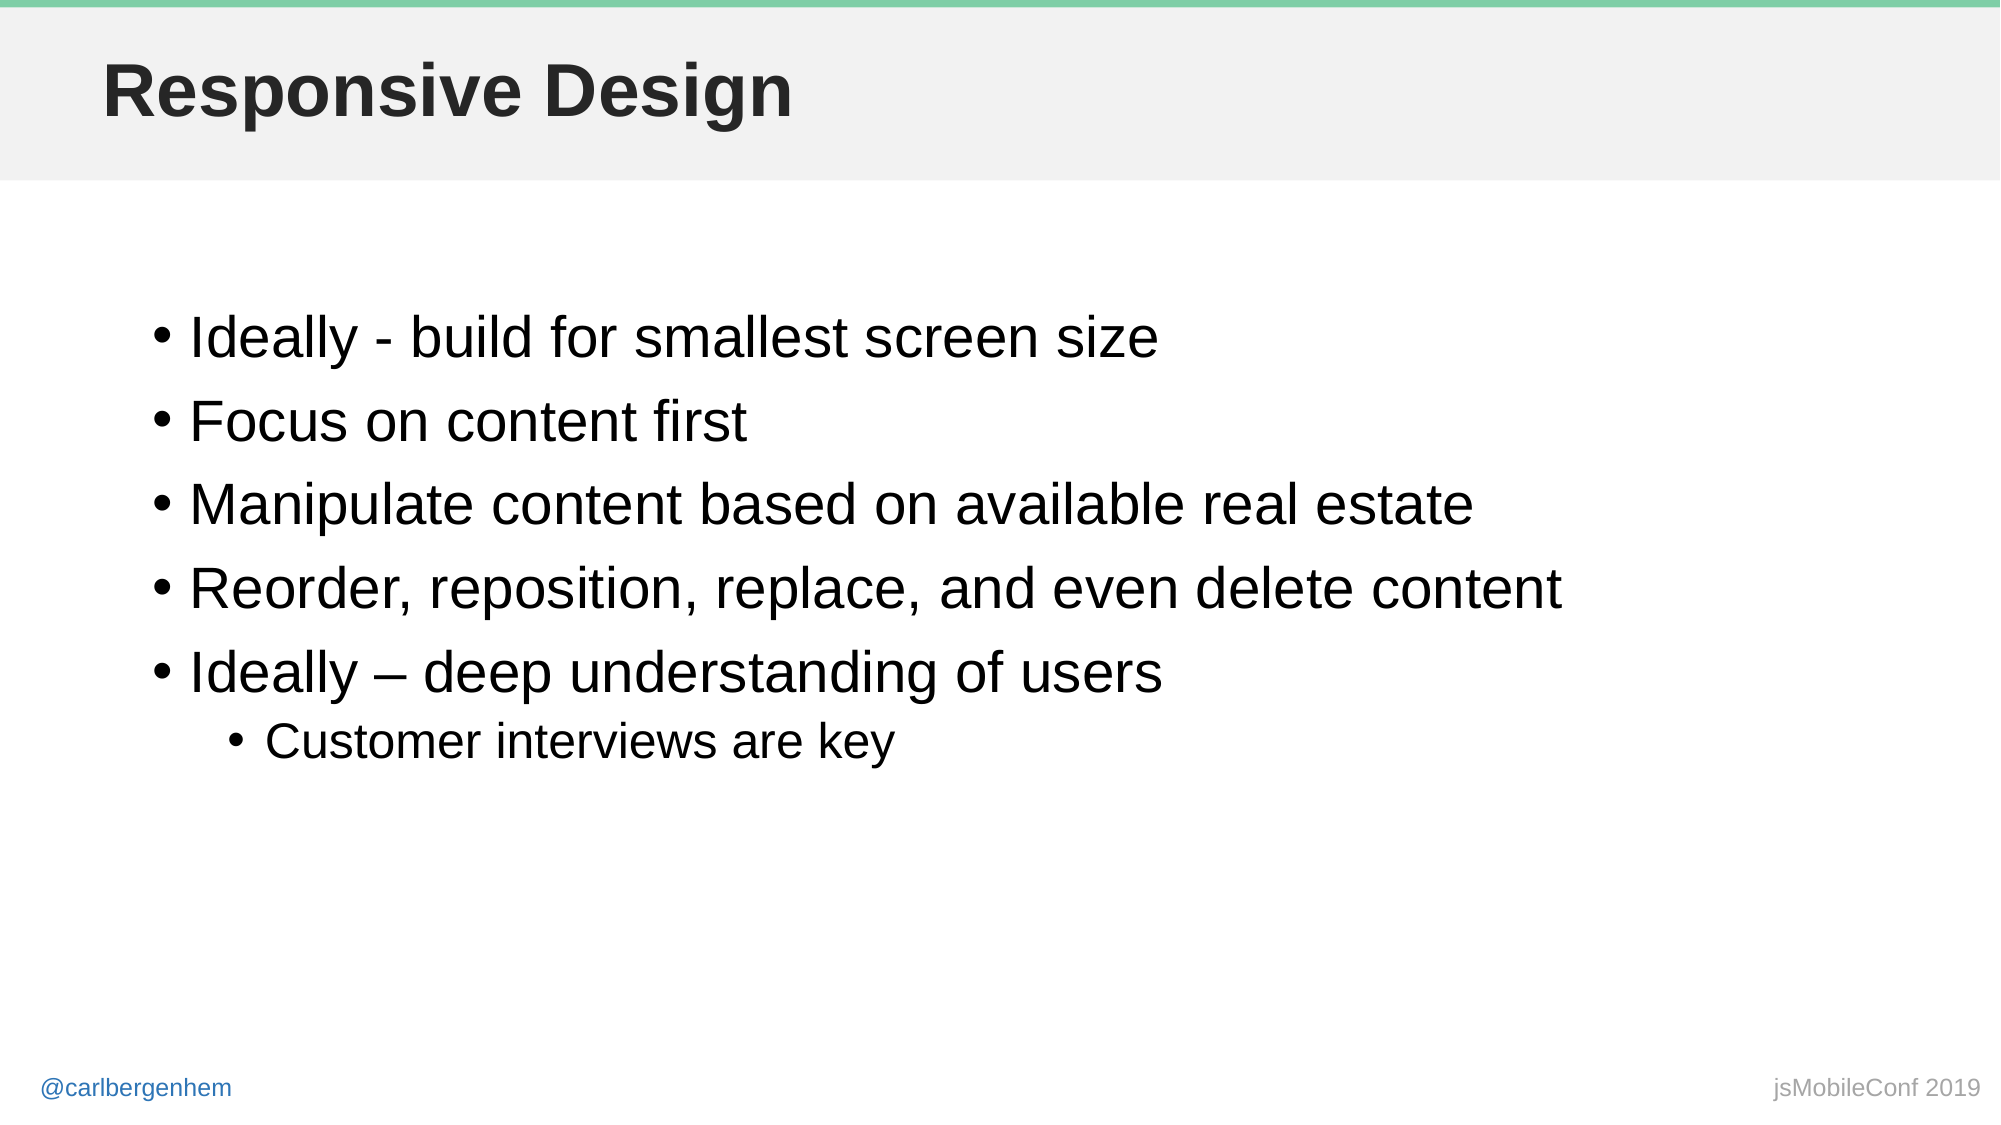

# Responsive Design
Ideally - build for smallest screen size
Focus on content first
Manipulate content based on available real estate
Reorder, reposition, replace, and even delete content
Ideally – deep understanding of users
Customer interviews are key